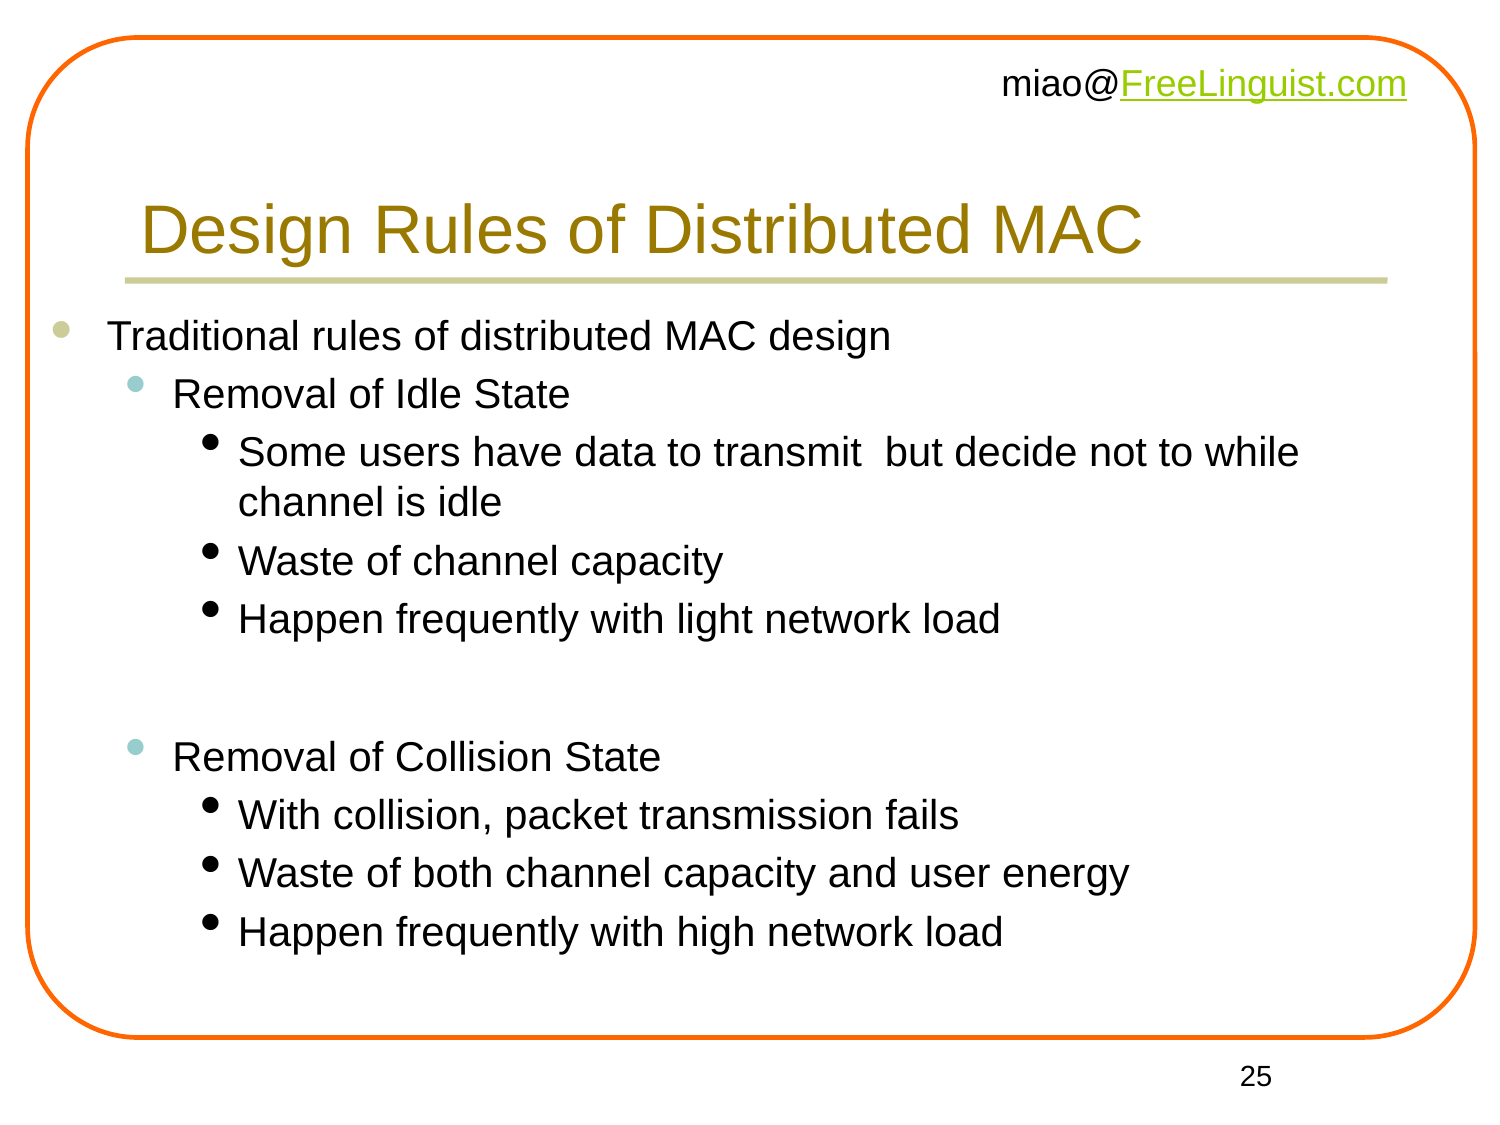

# Design Rules of Distributed MAC
Traditional rules of distributed MAC design
Removal of Idle State
Some users have data to transmit  but decide not to while channel is idle
Waste of channel capacity
Happen frequently with light network load

Removal of Collision State
With collision, packet transmission fails
Waste of both channel capacity and user energy
Happen frequently with high network load
25